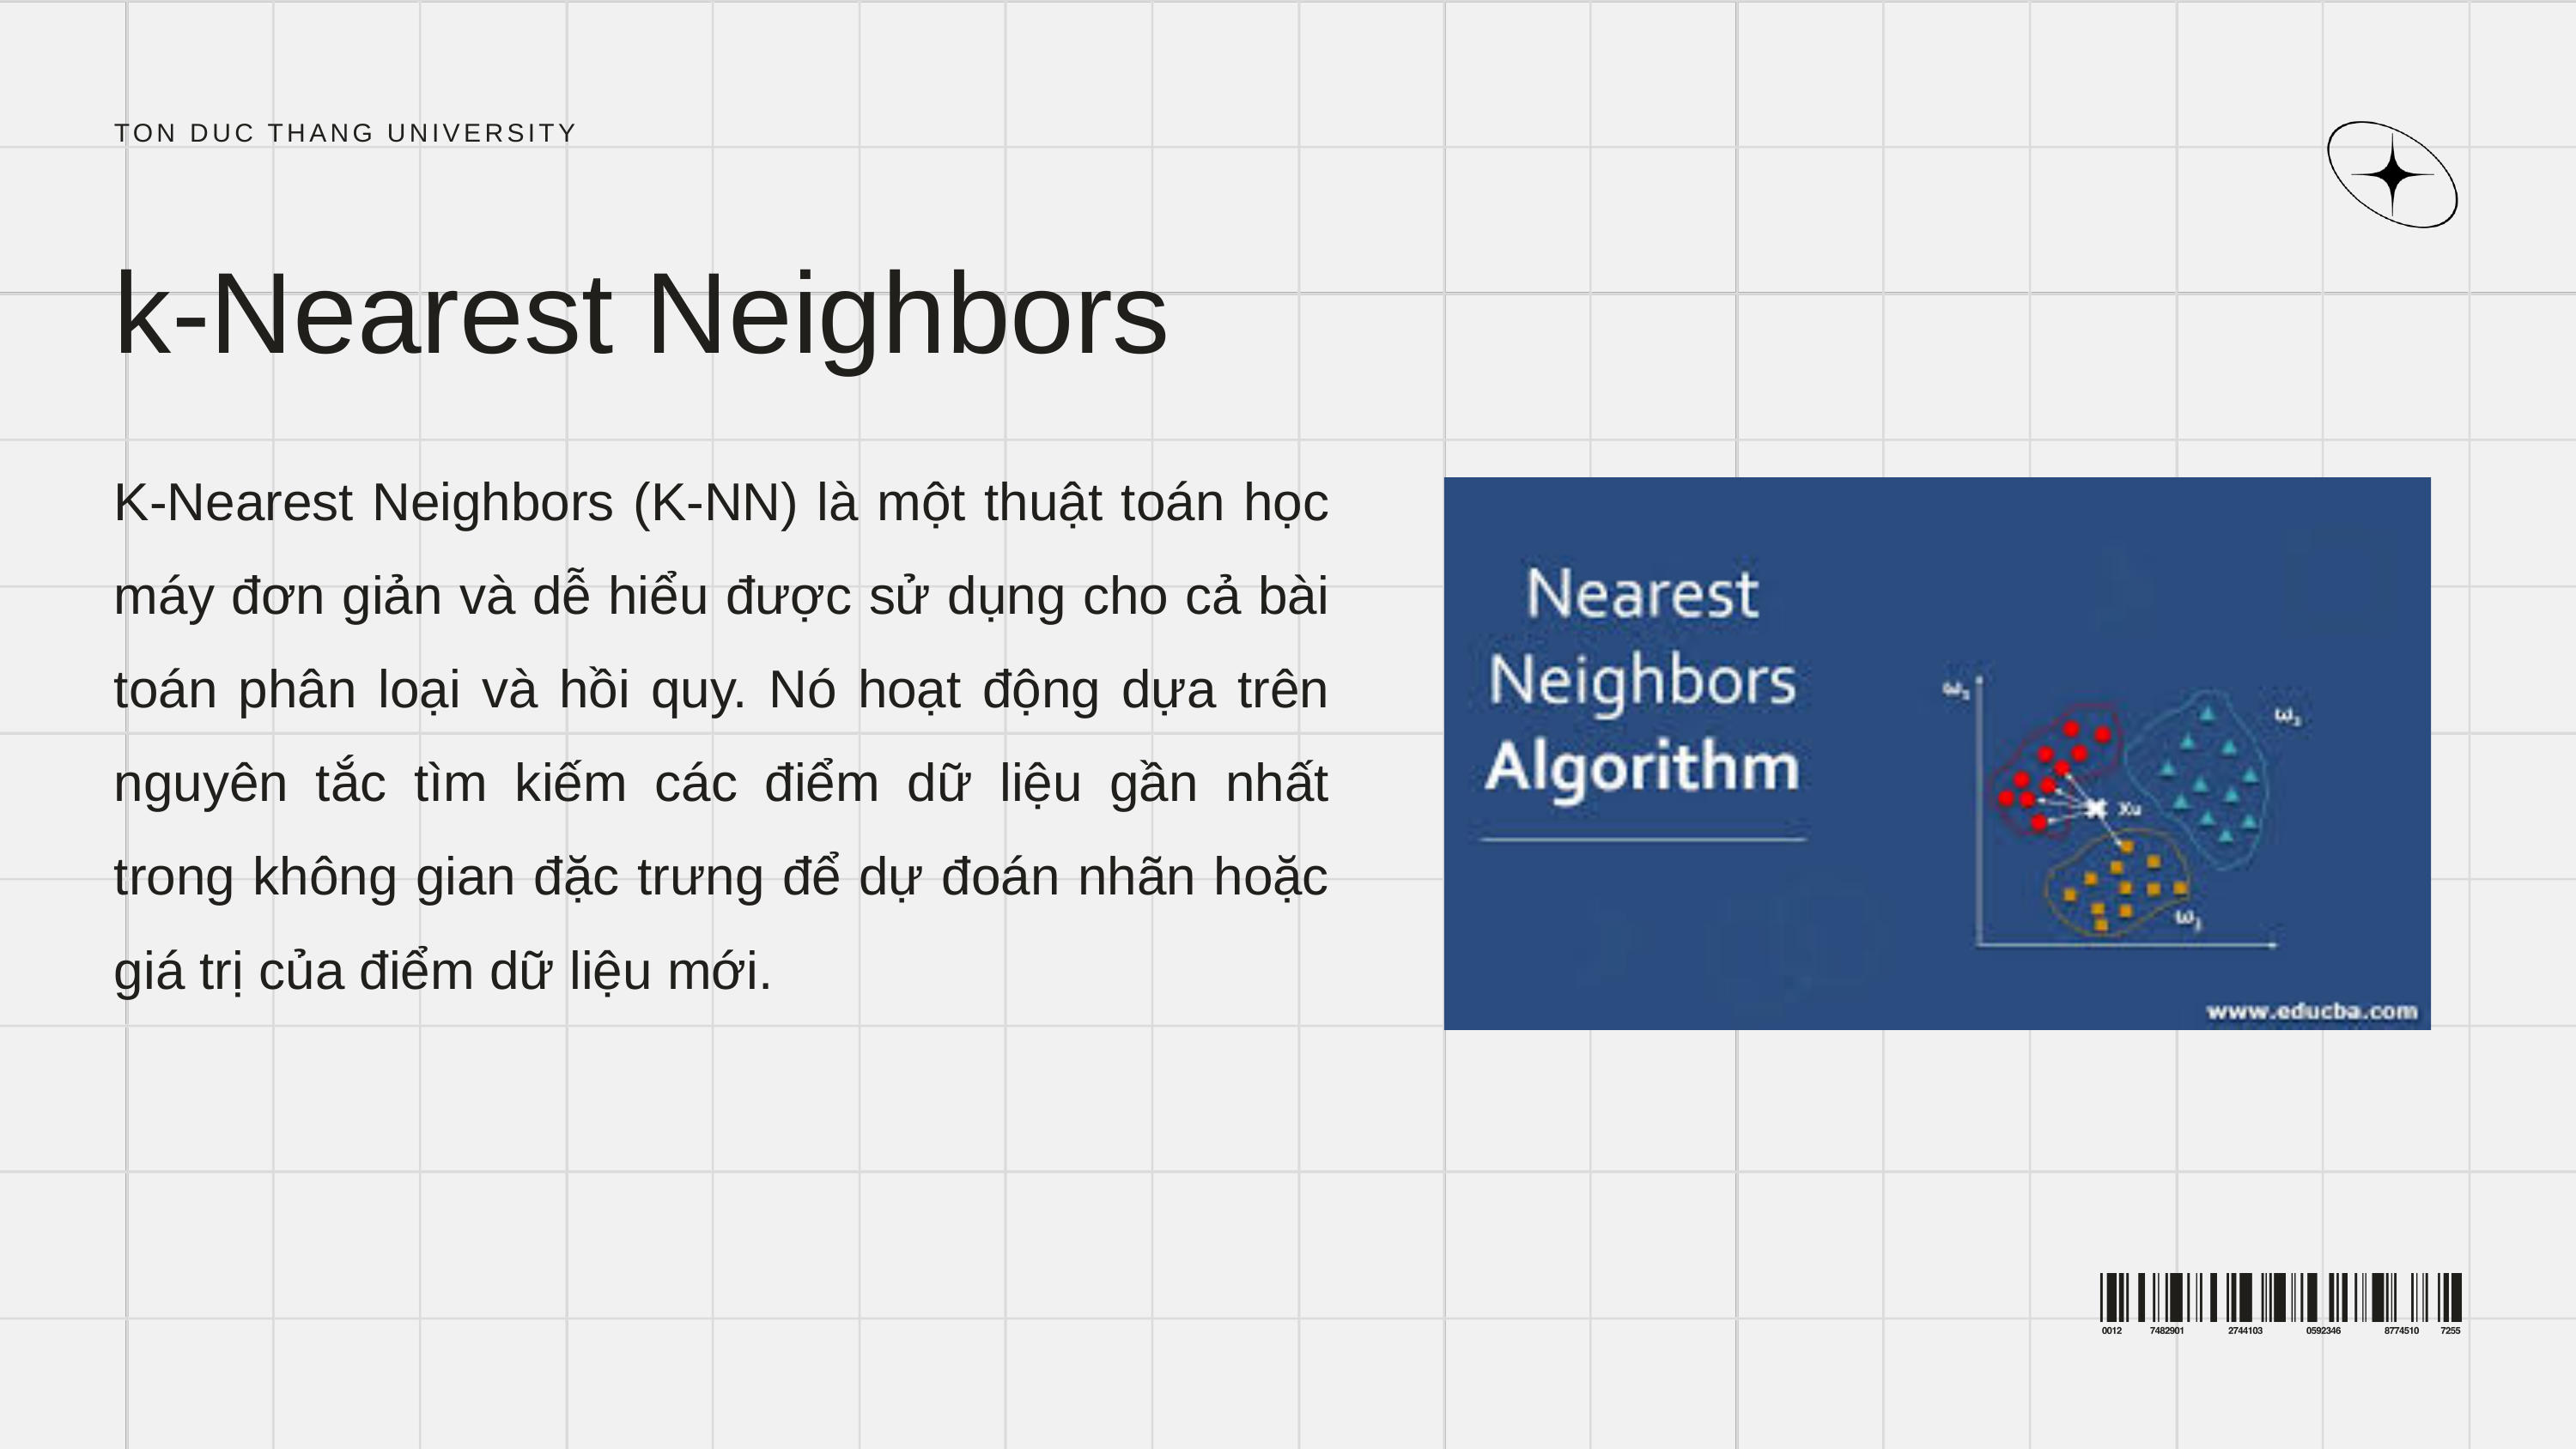

TON DUC THANG UNIVERSITY

k-Nearest Neighbors
K-Nearest Neighbors (K-NN) là một thuật toán học máy đơn giản và dễ hiểu được sử dụng cho cả bài toán phân loại và hồi quy. Nó hoạt động dựa trên nguyên tắc tìm kiếm các điểm dữ liệu gần nhất trong không gian đặc trưng để dự đoán nhãn hoặc giá trị của điểm dữ liệu mới.